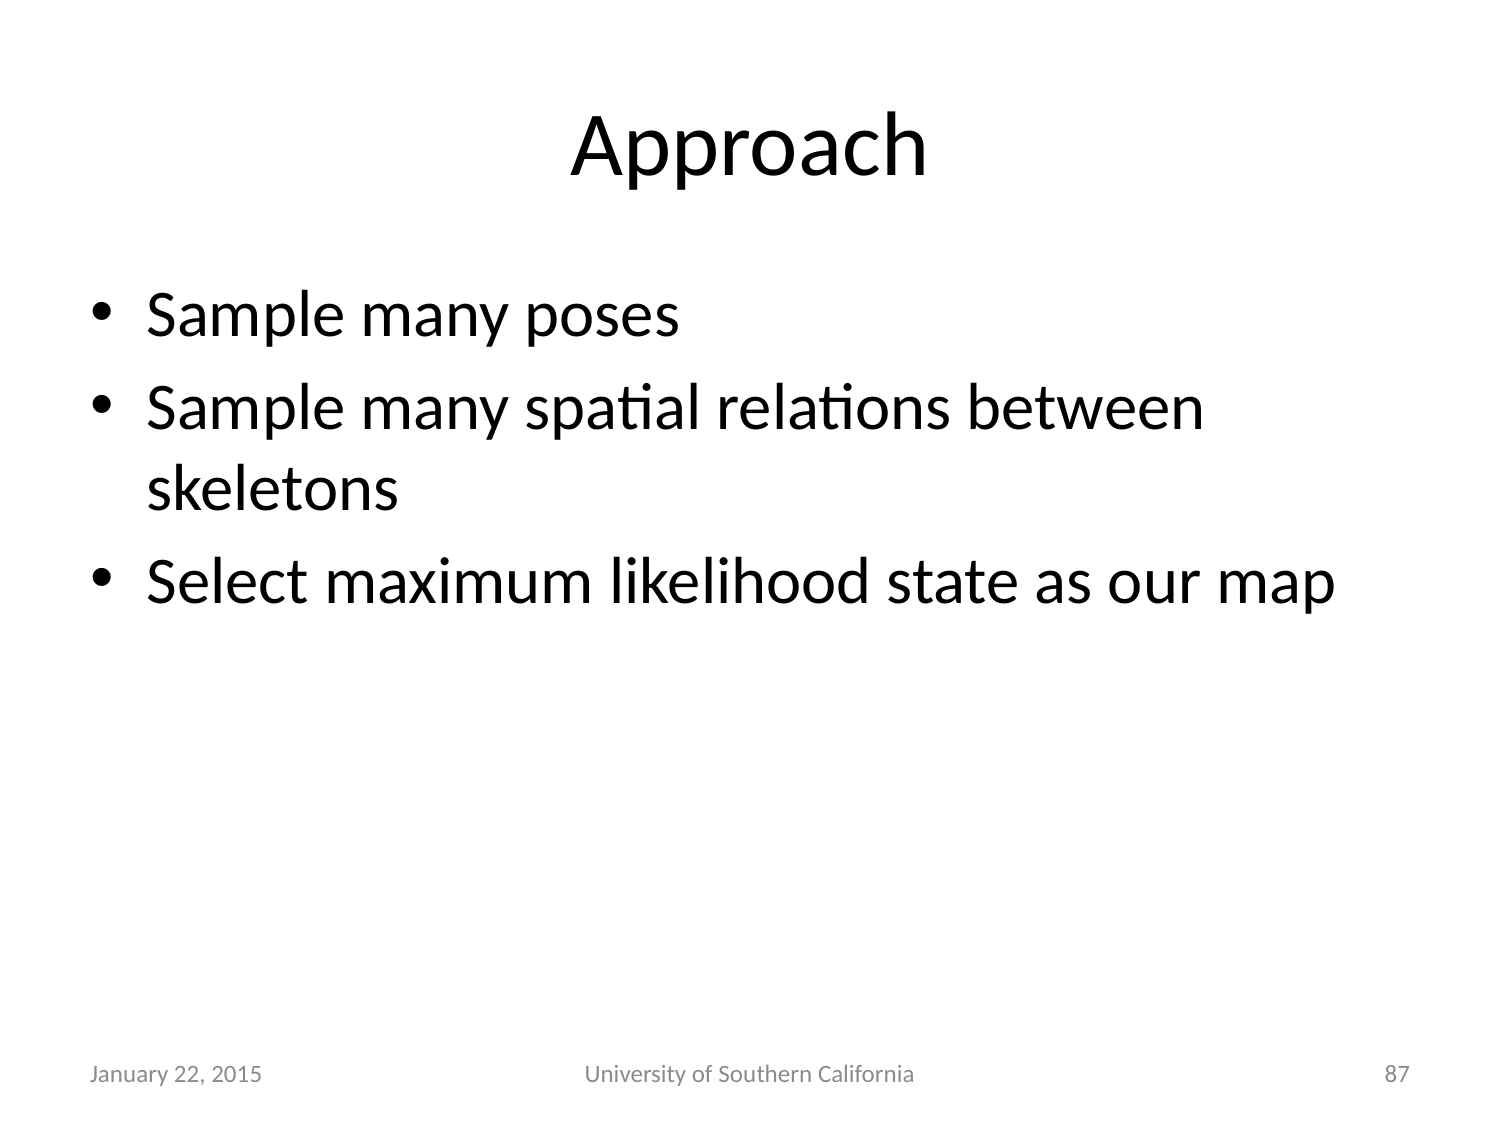

# Approach
Sample many poses
Sample many spatial relations between skeletons
Select maximum likelihood state as our map
January 22, 2015
University of Southern California
87